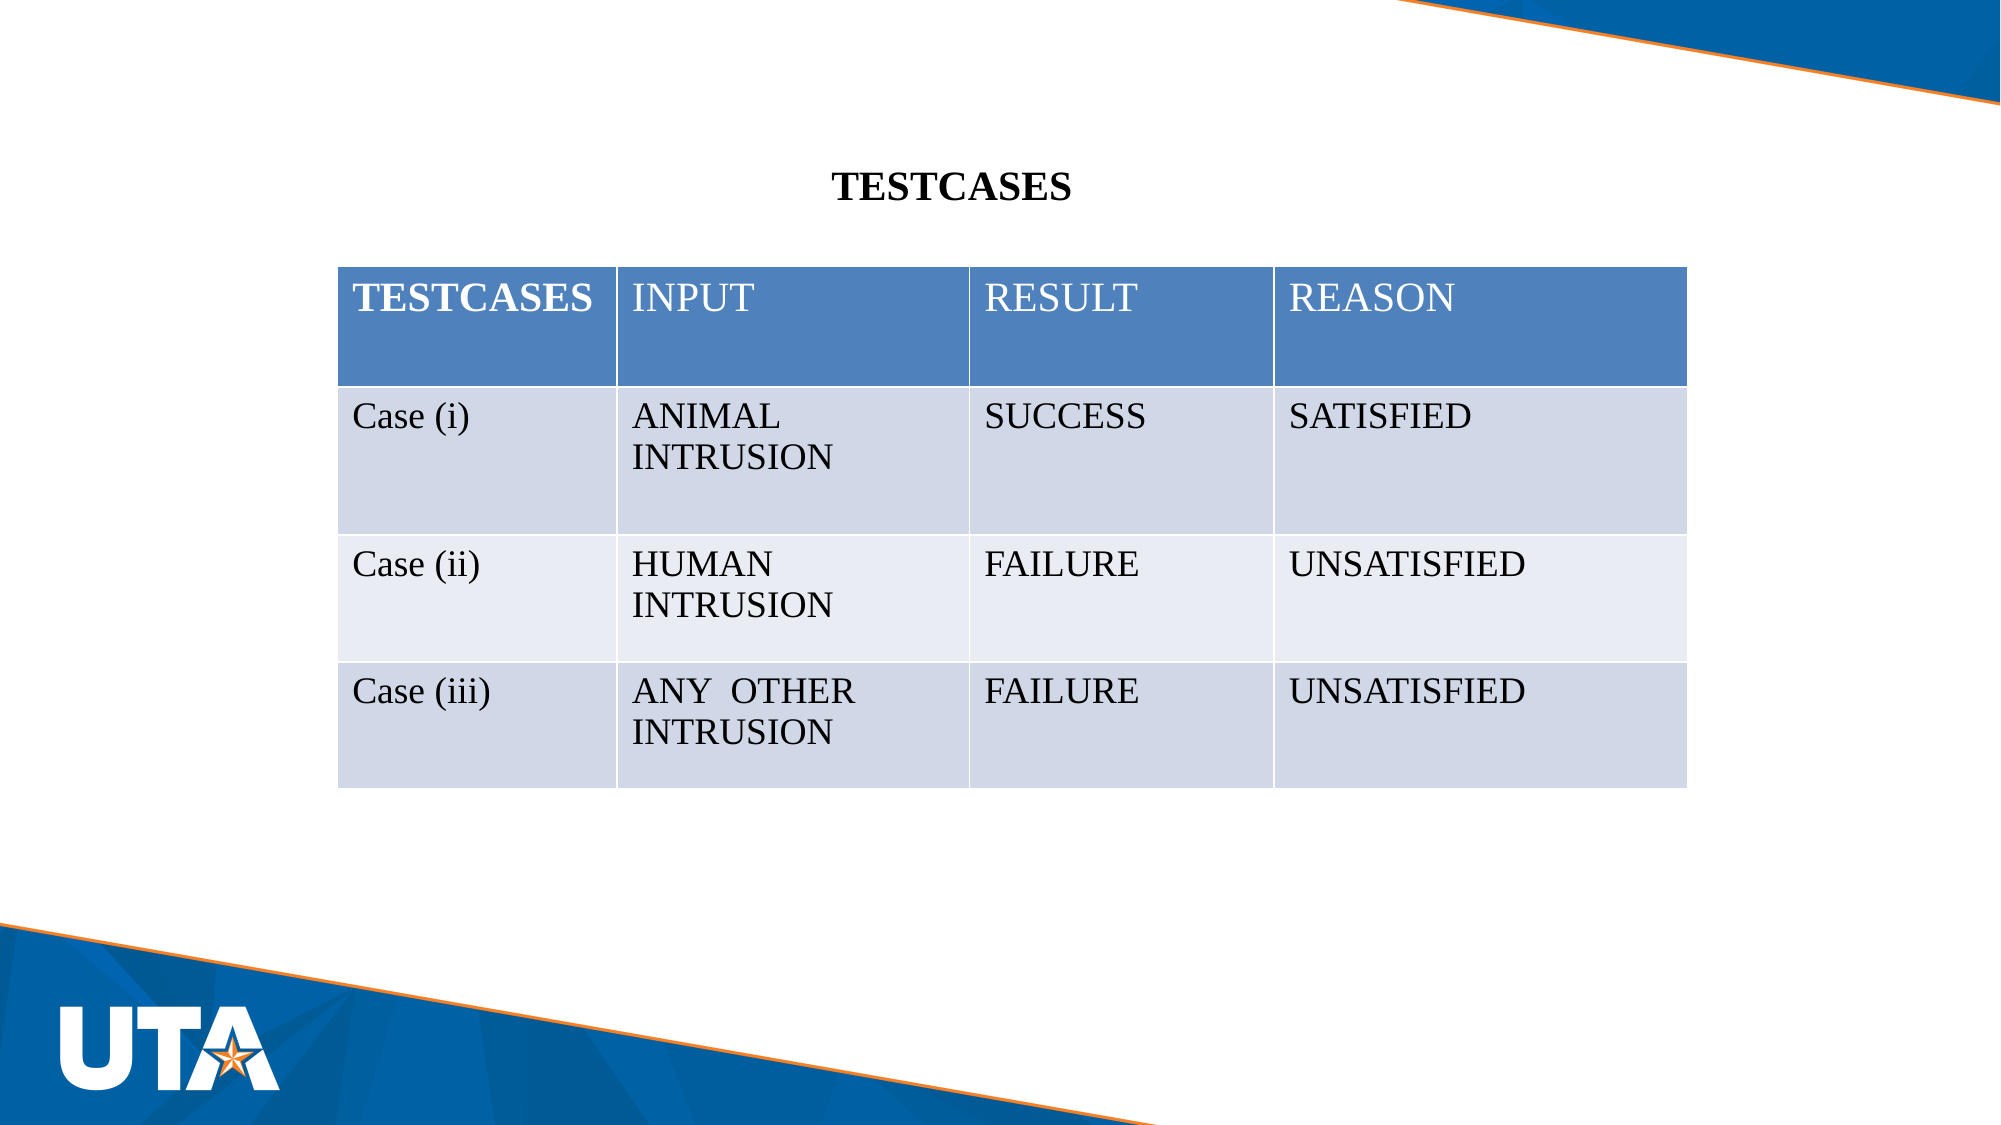

TESTCASES
| TESTCASES | INPUT | RESULT | REASON |
| --- | --- | --- | --- |
| Case (i) | ANIMAL INTRUSION | SUCCESS | SATISFIED |
| Case (ii) | HUMAN INTRUSION | FAILURE | UNSATISFIED |
| Case (iii) | ANY OTHER INTRUSION | FAILURE | UNSATISFIED |